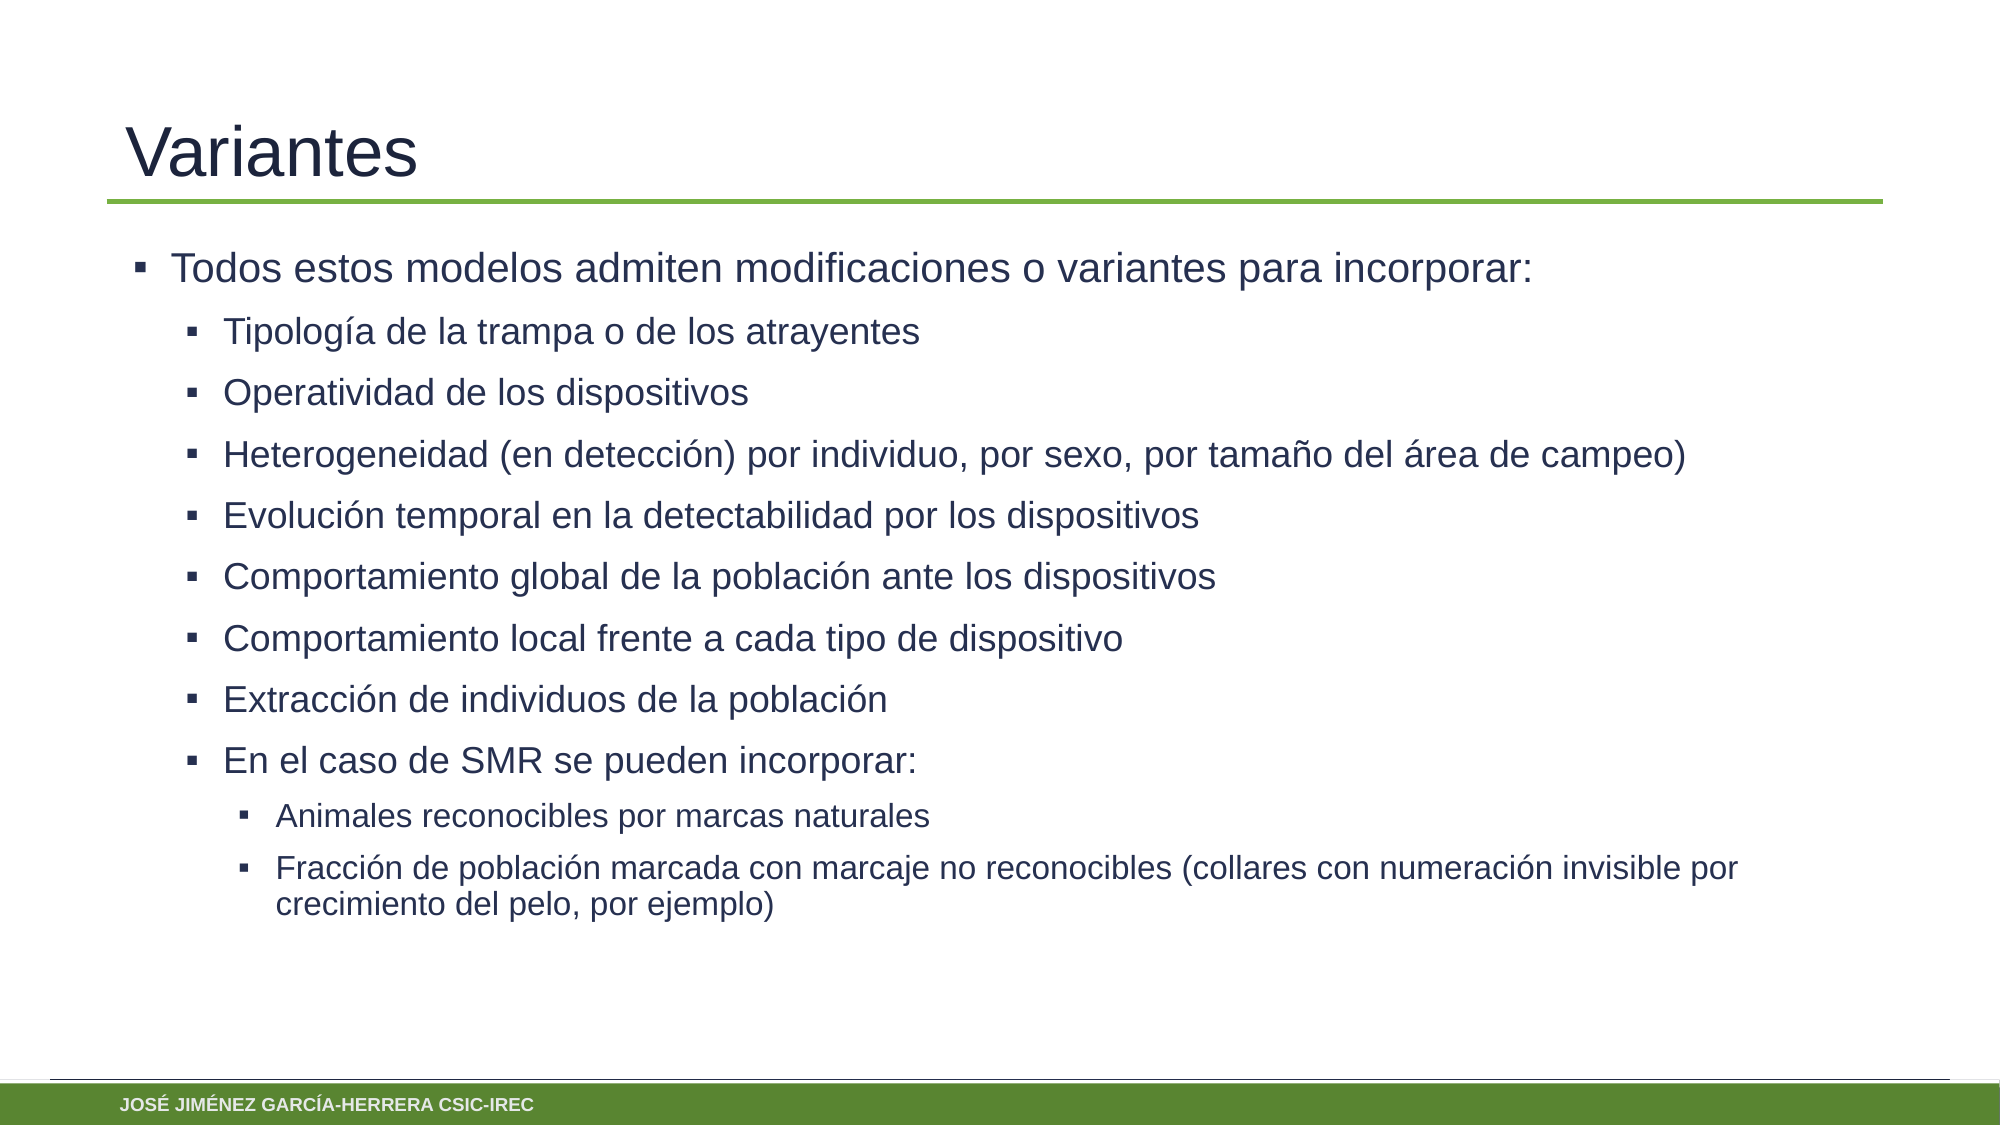

# Variantes
Todos estos modelos admiten modificaciones o variantes para incorporar:
Tipología de la trampa o de los atrayentes
Operatividad de los dispositivos
Heterogeneidad (en detección) por individuo, por sexo, por tamaño del área de campeo)
Evolución temporal en la detectabilidad por los dispositivos
Comportamiento global de la población ante los dispositivos
Comportamiento local frente a cada tipo de dispositivo
Extracción de individuos de la población
En el caso de SMR se pueden incorporar:
Animales reconocibles por marcas naturales
Fracción de población marcada con marcaje no reconocibles (collares con numeración invisible por crecimiento del pelo, por ejemplo)

José Jiménez García-herrera CSIC-IREC